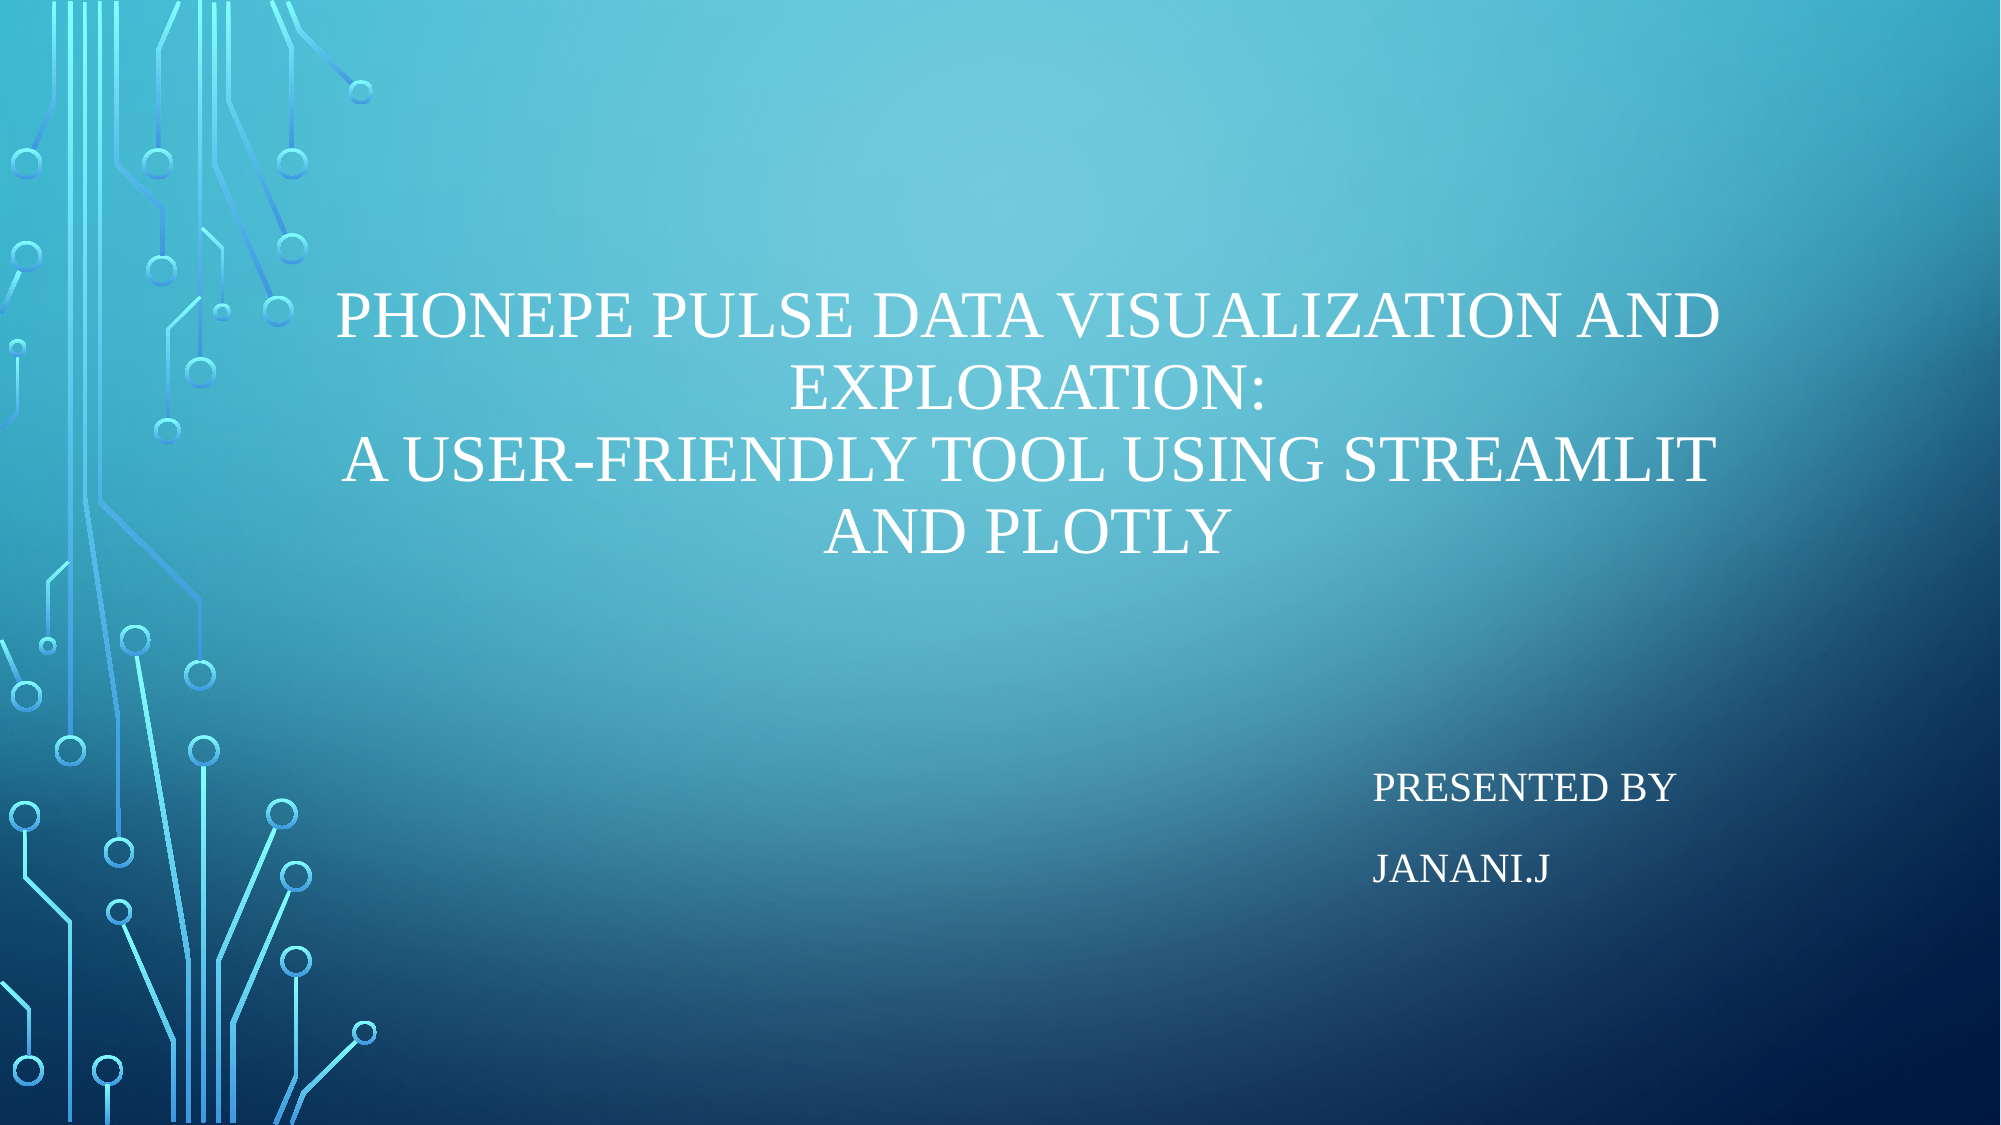

# Phonepe Pulse Data Visualization and Exploration: A User-Friendly Tool Using Streamlit and Plotly

							Presented By
							Janani.J